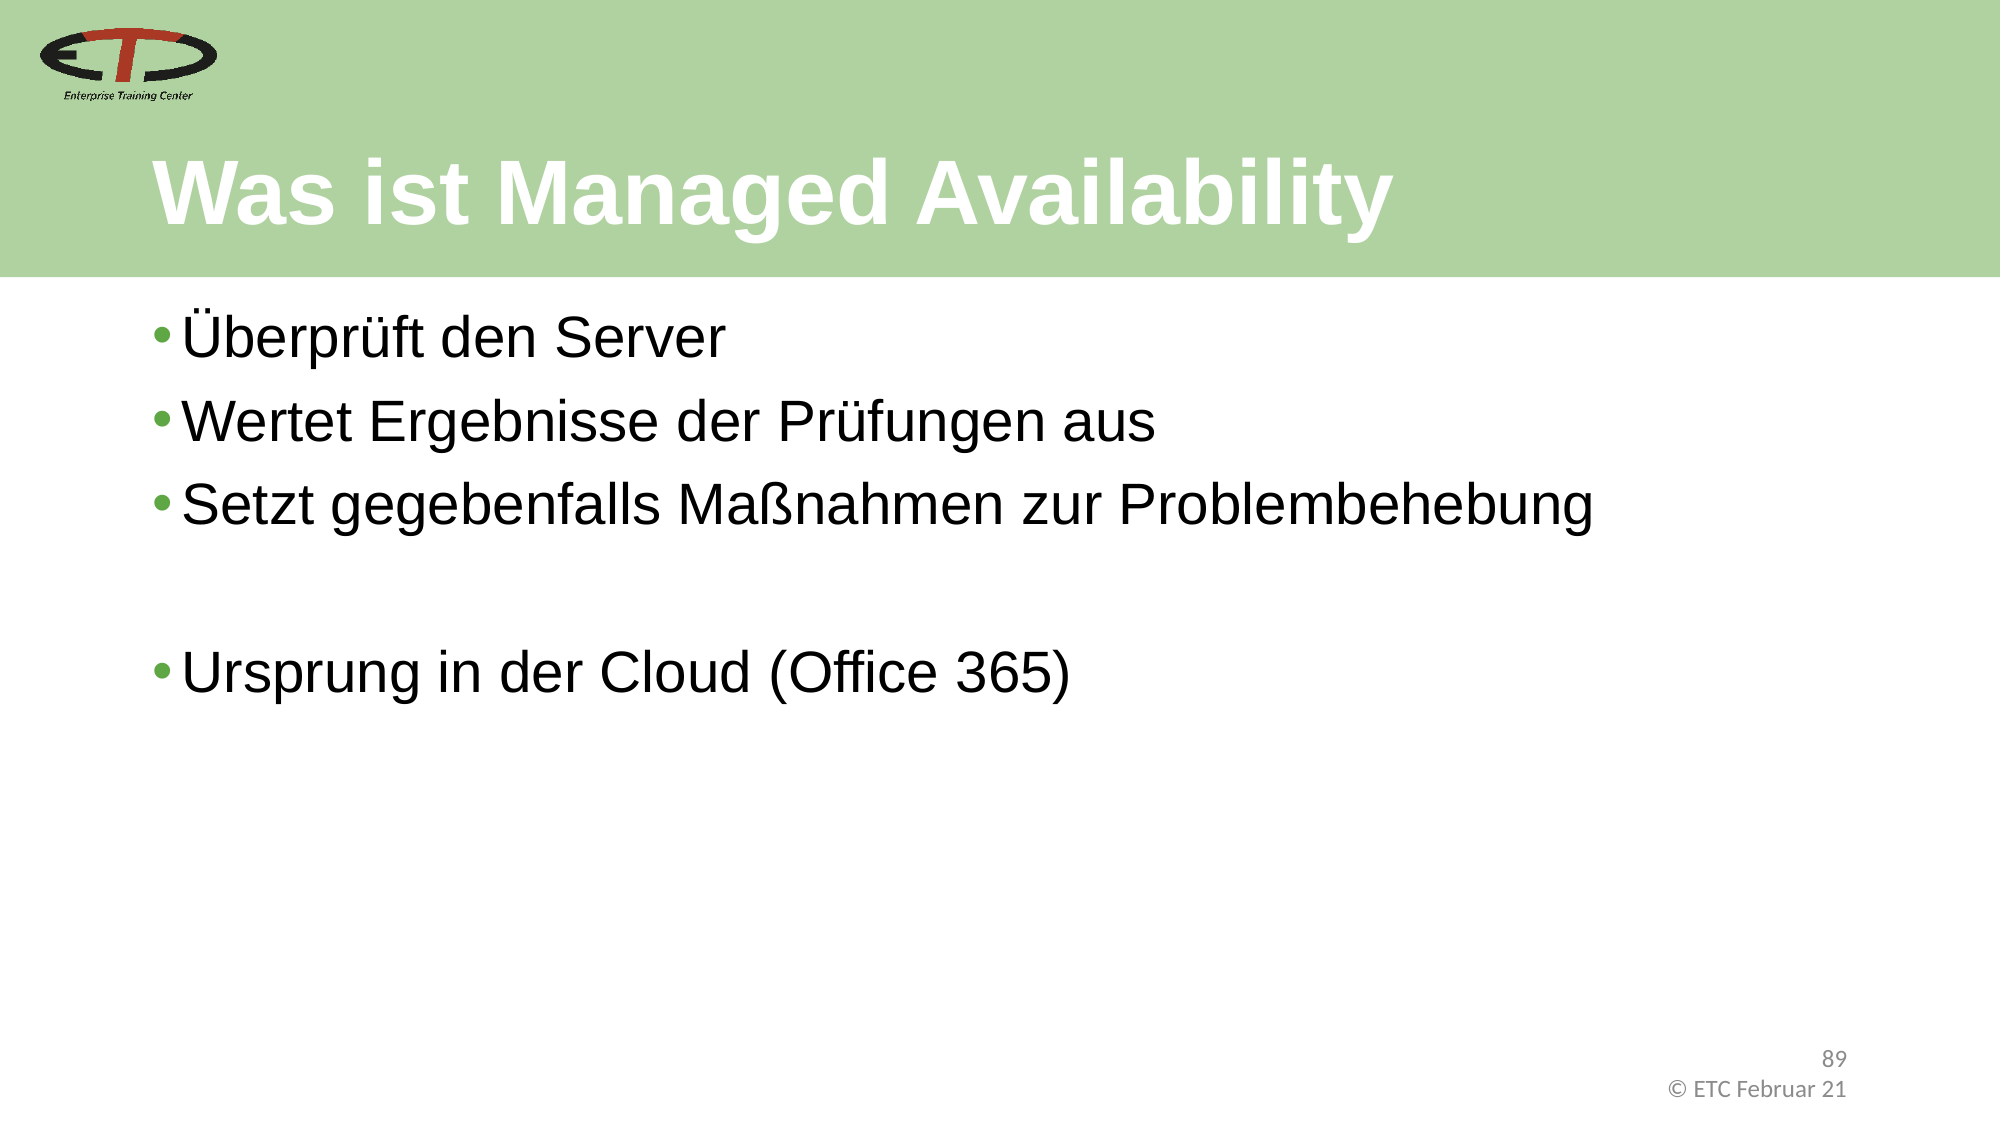

# Was ist Managed Availability
Überprüft den Server
Wertet Ergebnisse der Prüfungen aus
Setzt gegebenfalls Maßnahmen zur Problembehebung

Ursprung in der Cloud (Office 365)
89
 © ETC Februar 21